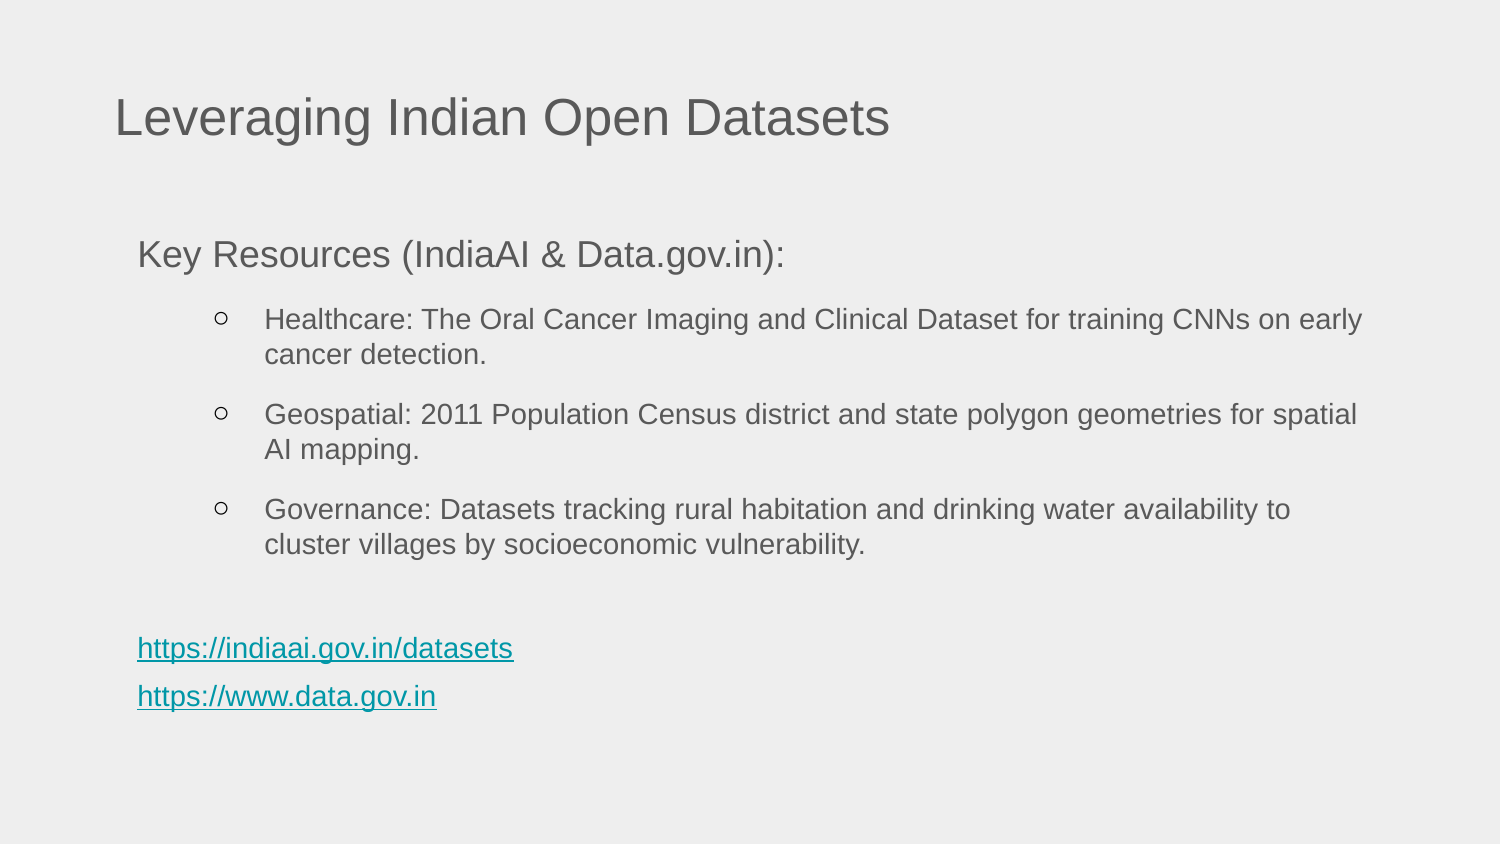

# Leveraging Indian Open Datasets
Key Resources (IndiaAI & Data.gov.in):
Healthcare: The Oral Cancer Imaging and Clinical Dataset for training CNNs on early cancer detection.
Geospatial: 2011 Population Census district and state polygon geometries for spatial AI mapping.
Governance: Datasets tracking rural habitation and drinking water availability to cluster villages by socioeconomic vulnerability.

https://indiaai.gov.in/datasets
https://www.data.gov.in